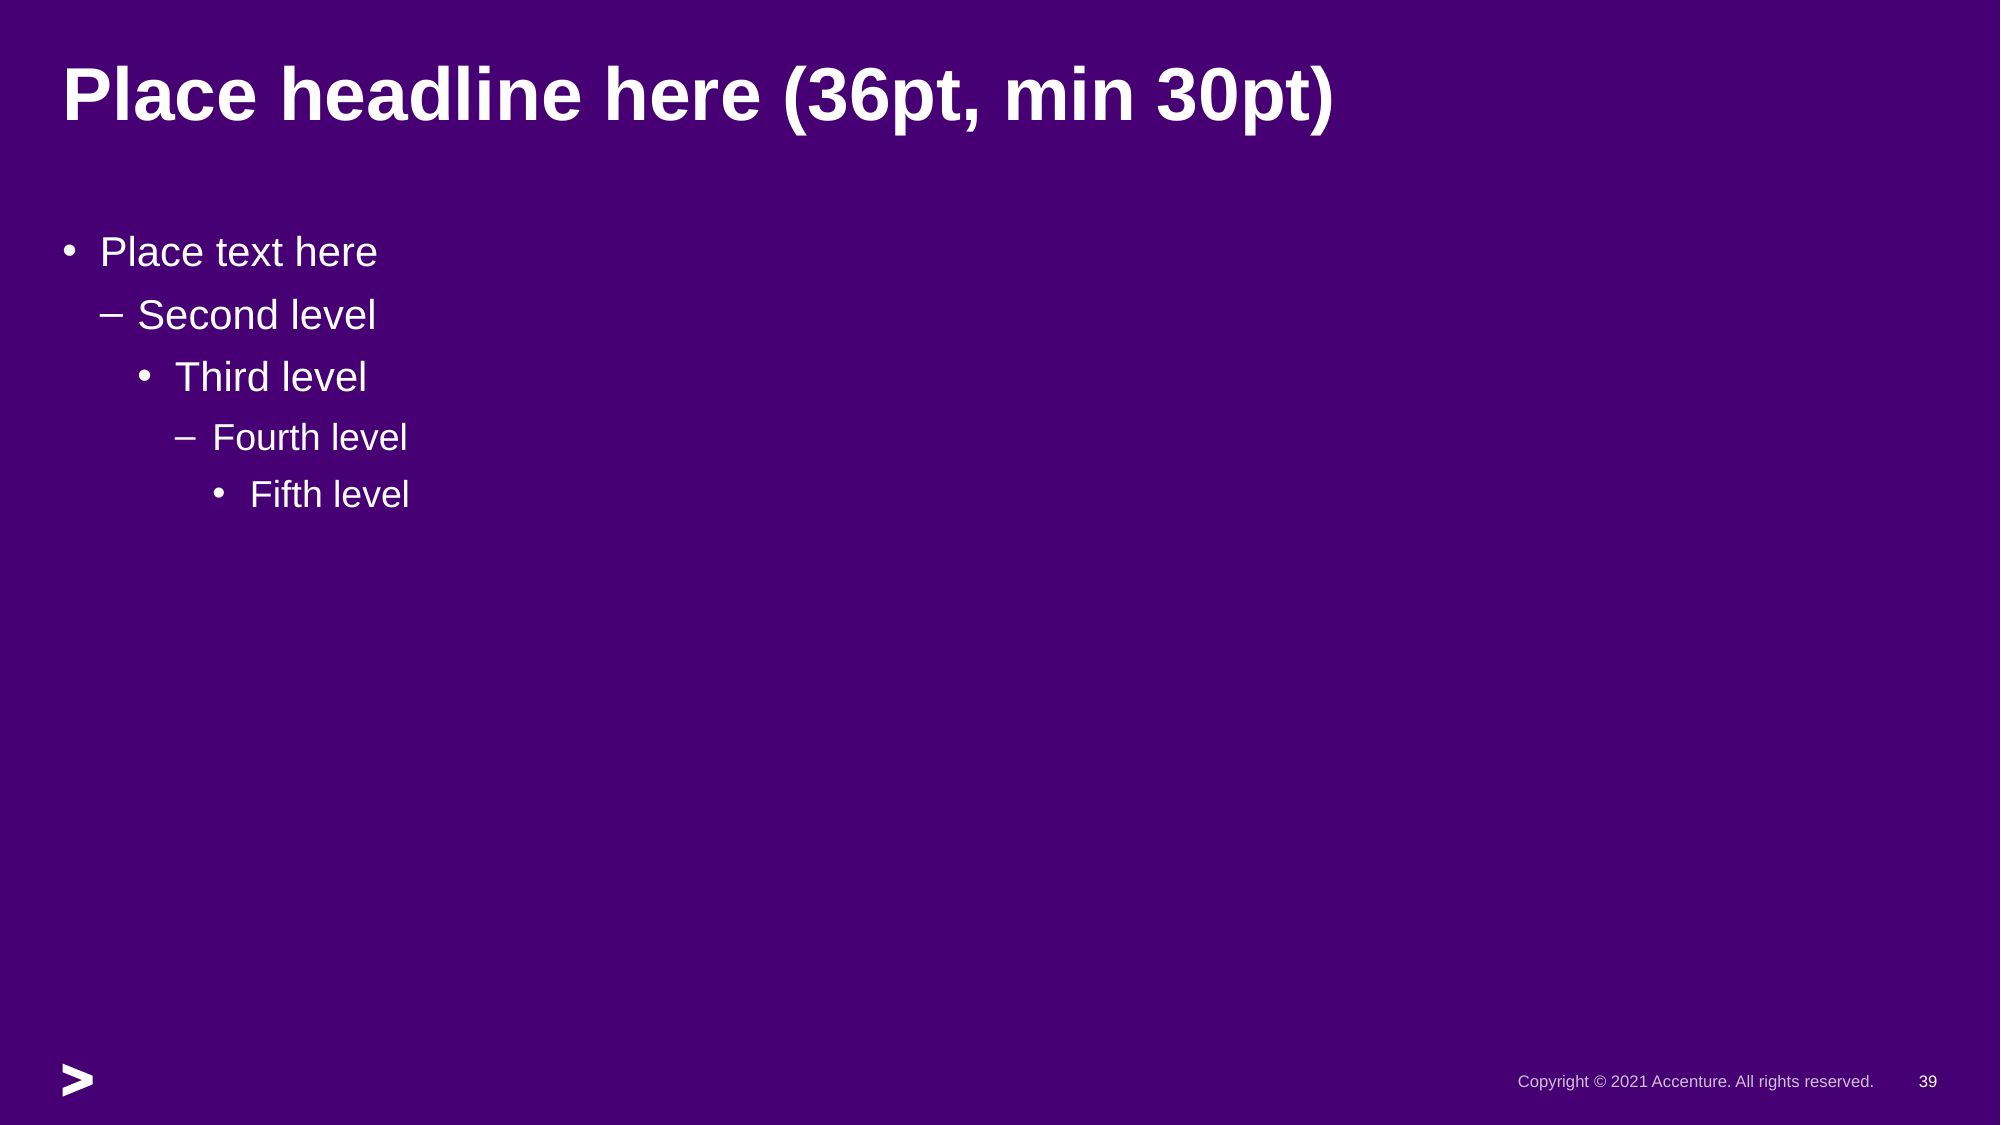

# Place headline here (36pt, min 30pt)
Place text here
Second level
Third level
Fourth level
Fifth level
Copyright © 2021 Accenture. All rights reserved.
39